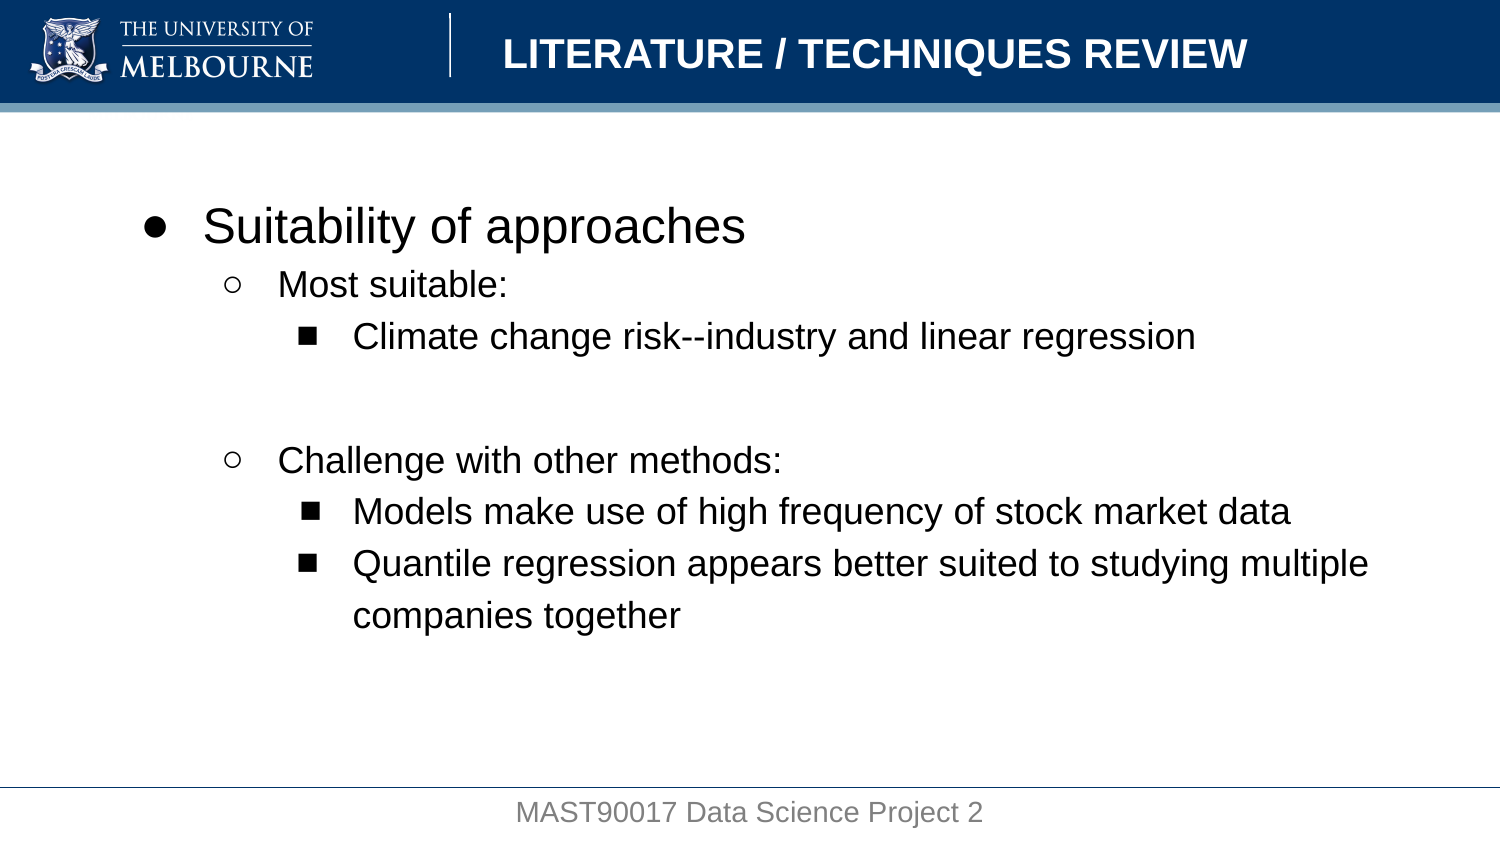

# LITERATURE / TECHNIQUES REVIEW
Suitability of approaches
Most suitable:
Climate change risk--industry and linear regression

Challenge with other methods:
Models make use of high frequency of stock market data
Quantile regression appears better suited to studying multiple companies together
MAST90017 Data Science Project 2